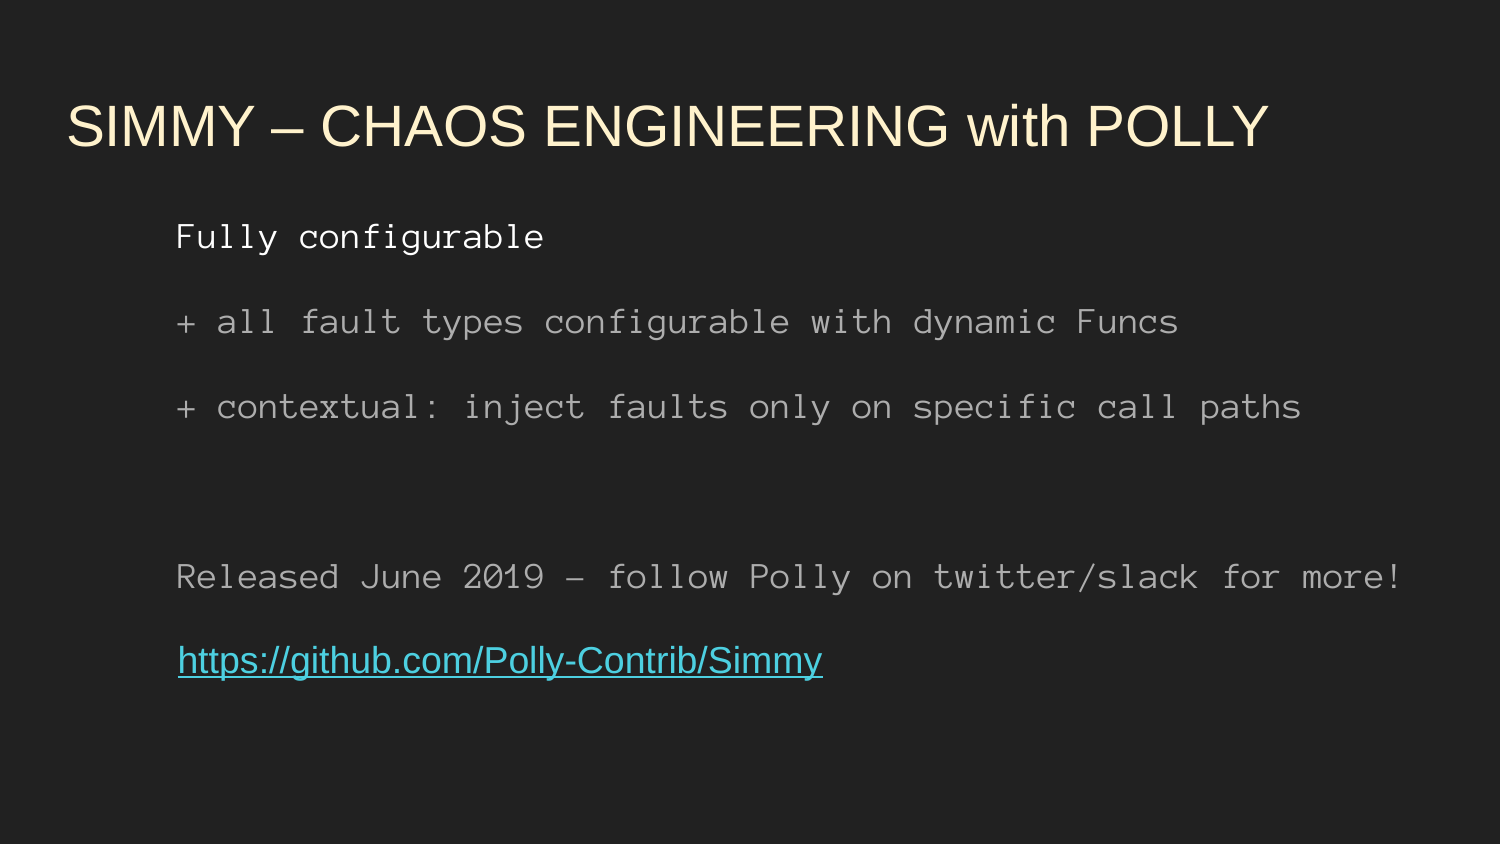

# SIMMY – CHAOS ENGINEERING with POLLY
Fully configurable
+ all fault types configurable with dynamic Funcs
+ contextual: inject faults only on specific call paths

Released June 2019 – follow Polly on twitter/slack for more!
https://github.com/Polly-Contrib/Simmy